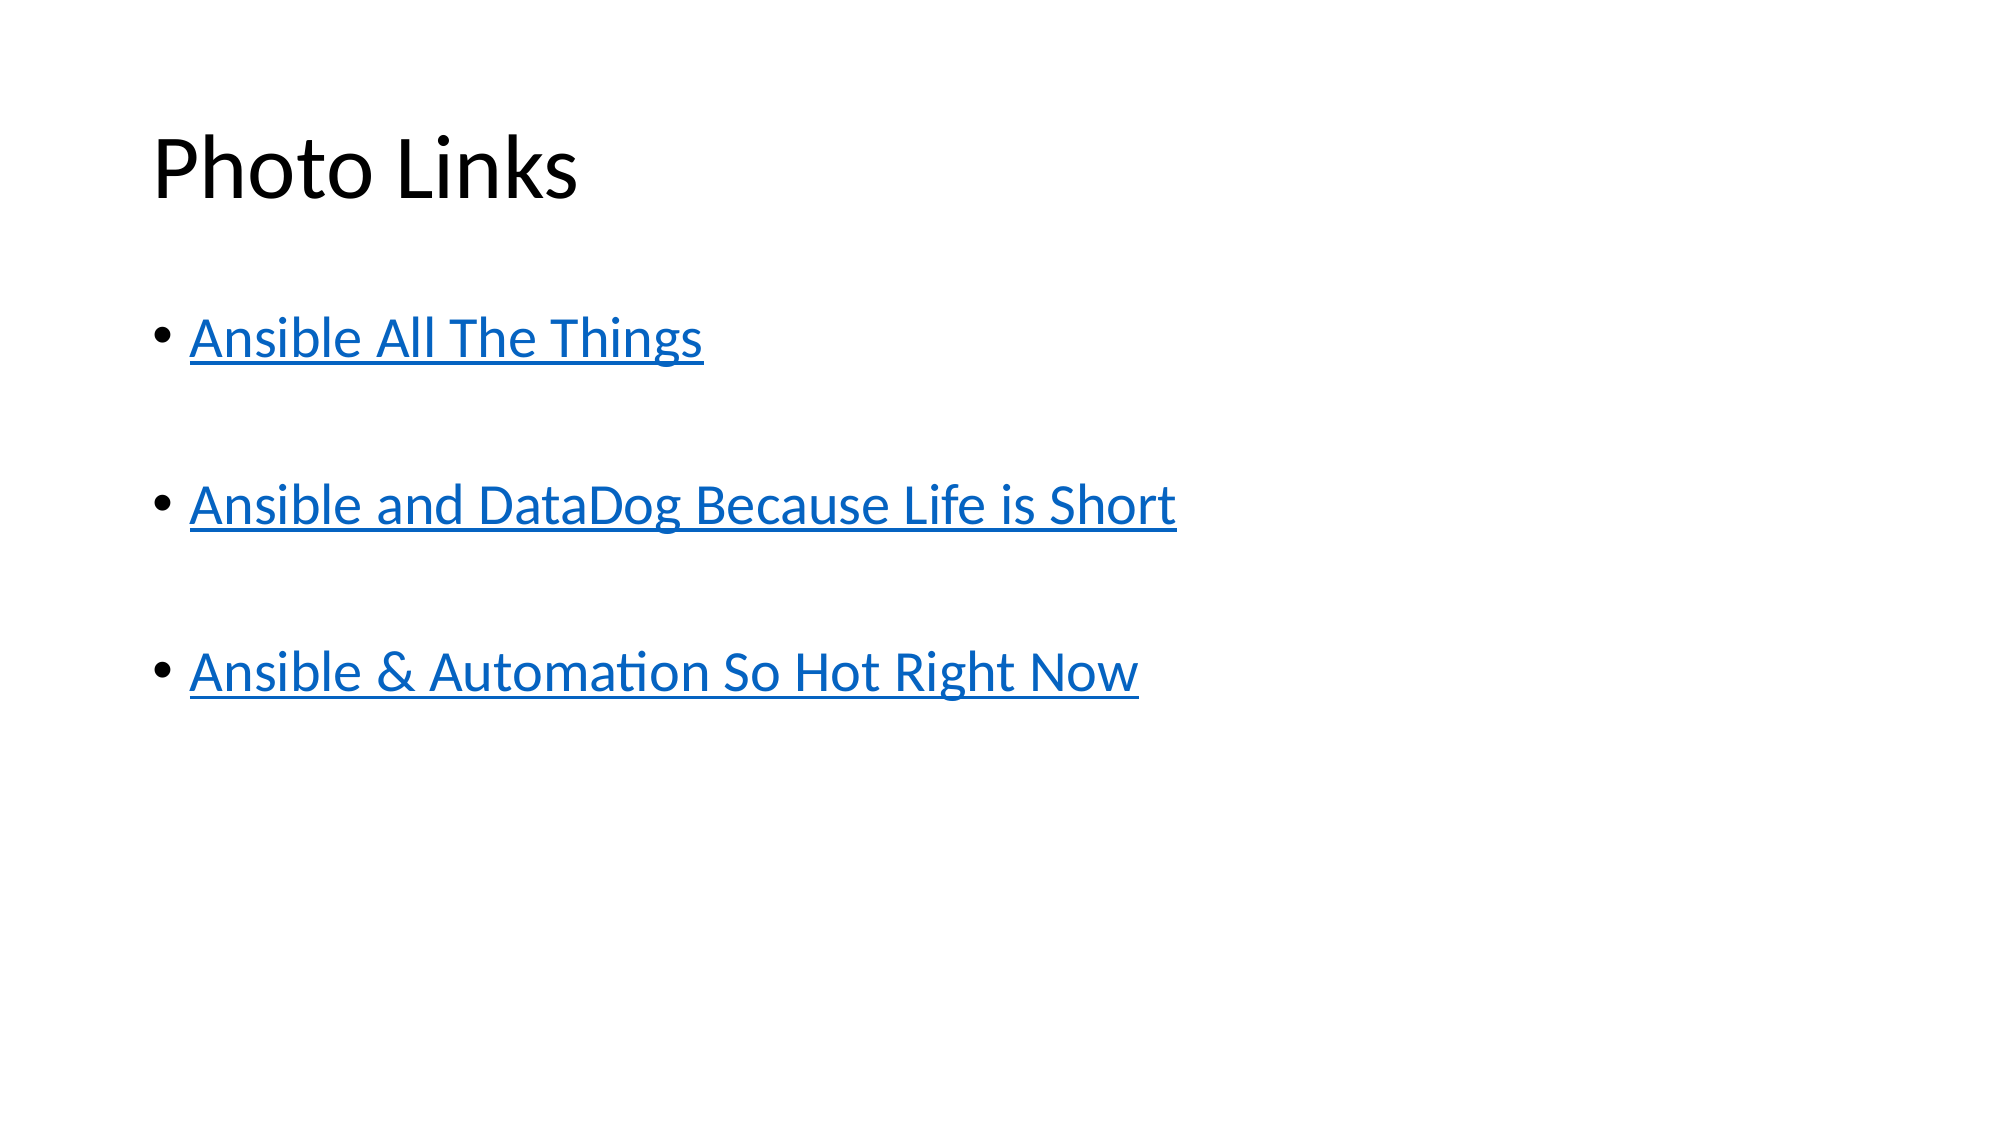

# Photo Links
Ansible All The Things

Ansible and DataDog Because Life is Short

Ansible & Automation So Hot Right Now